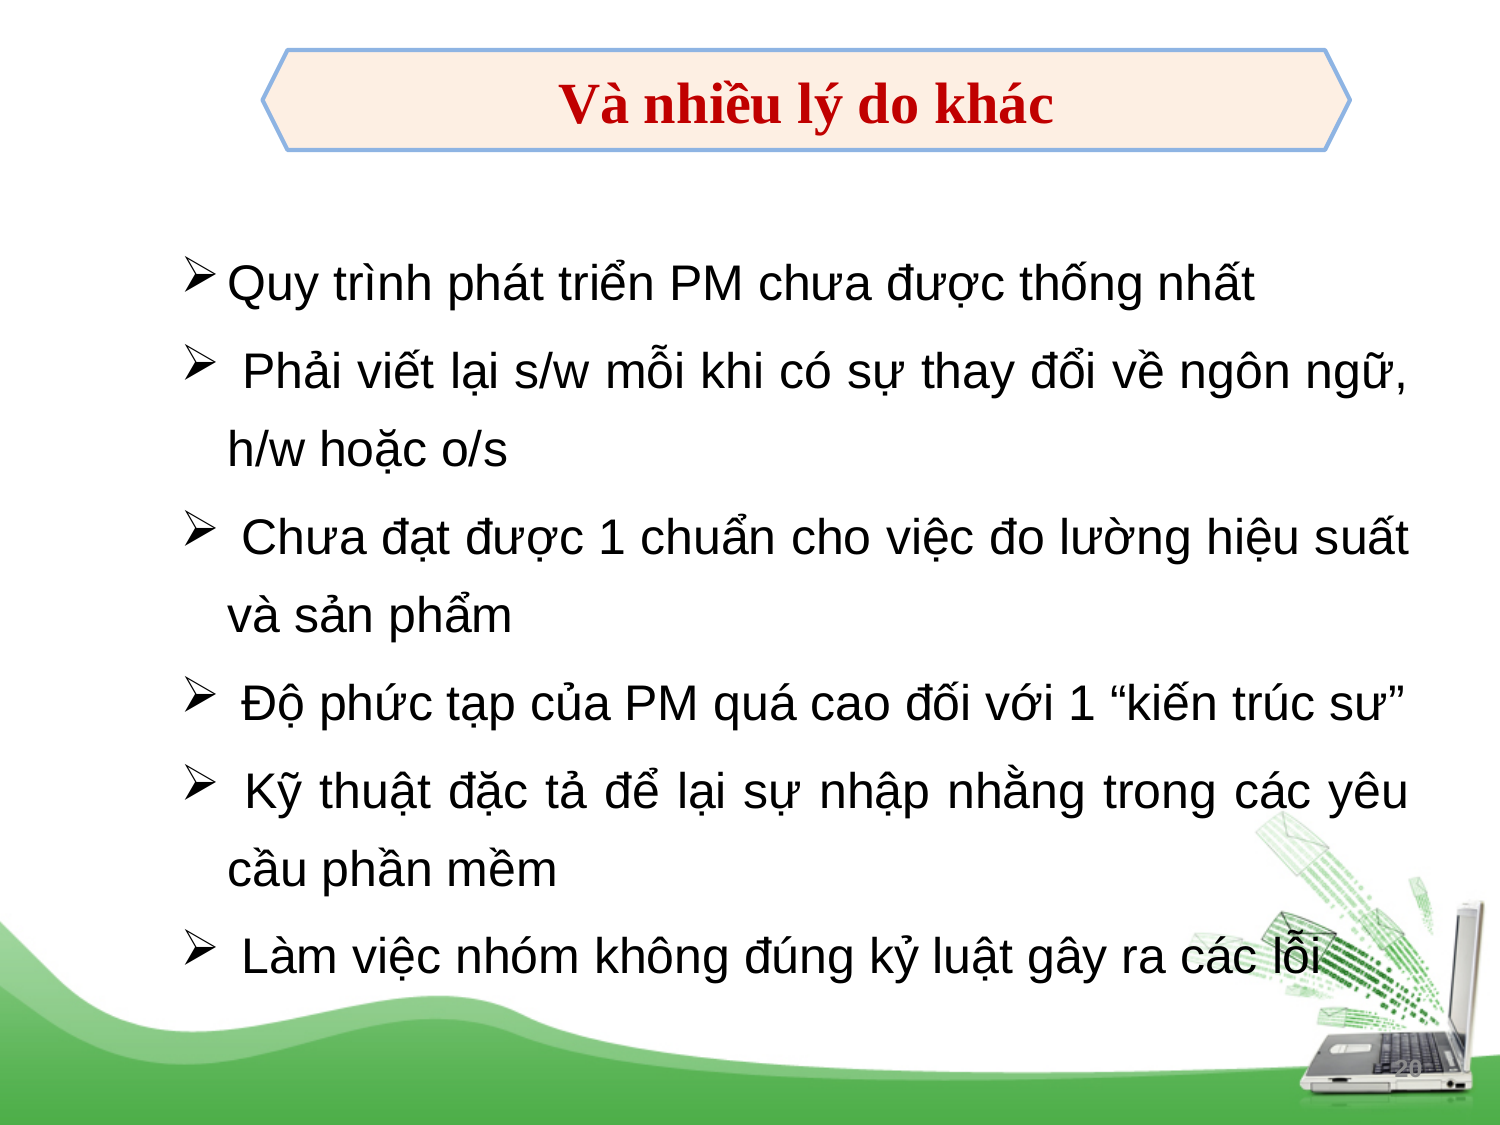

Và nhiều lý do khác
Quy trình phát triển PM chưa được thống nhất
 Phải viết lại s/w mỗi khi có sự thay đổi về ngôn ngữ, h/w hoặc o/s
 Chưa đạt được 1 chuẩn cho việc đo lường hiệu suất và sản phẩm
 Độ phức tạp của PM quá cao đối với 1 “kiến trúc sư”
 Kỹ thuật đặc tả để lại sự nhập nhằng trong các yêu cầu phần mềm
 Làm việc nhóm không đúng kỷ luật gây ra các lỗi

20